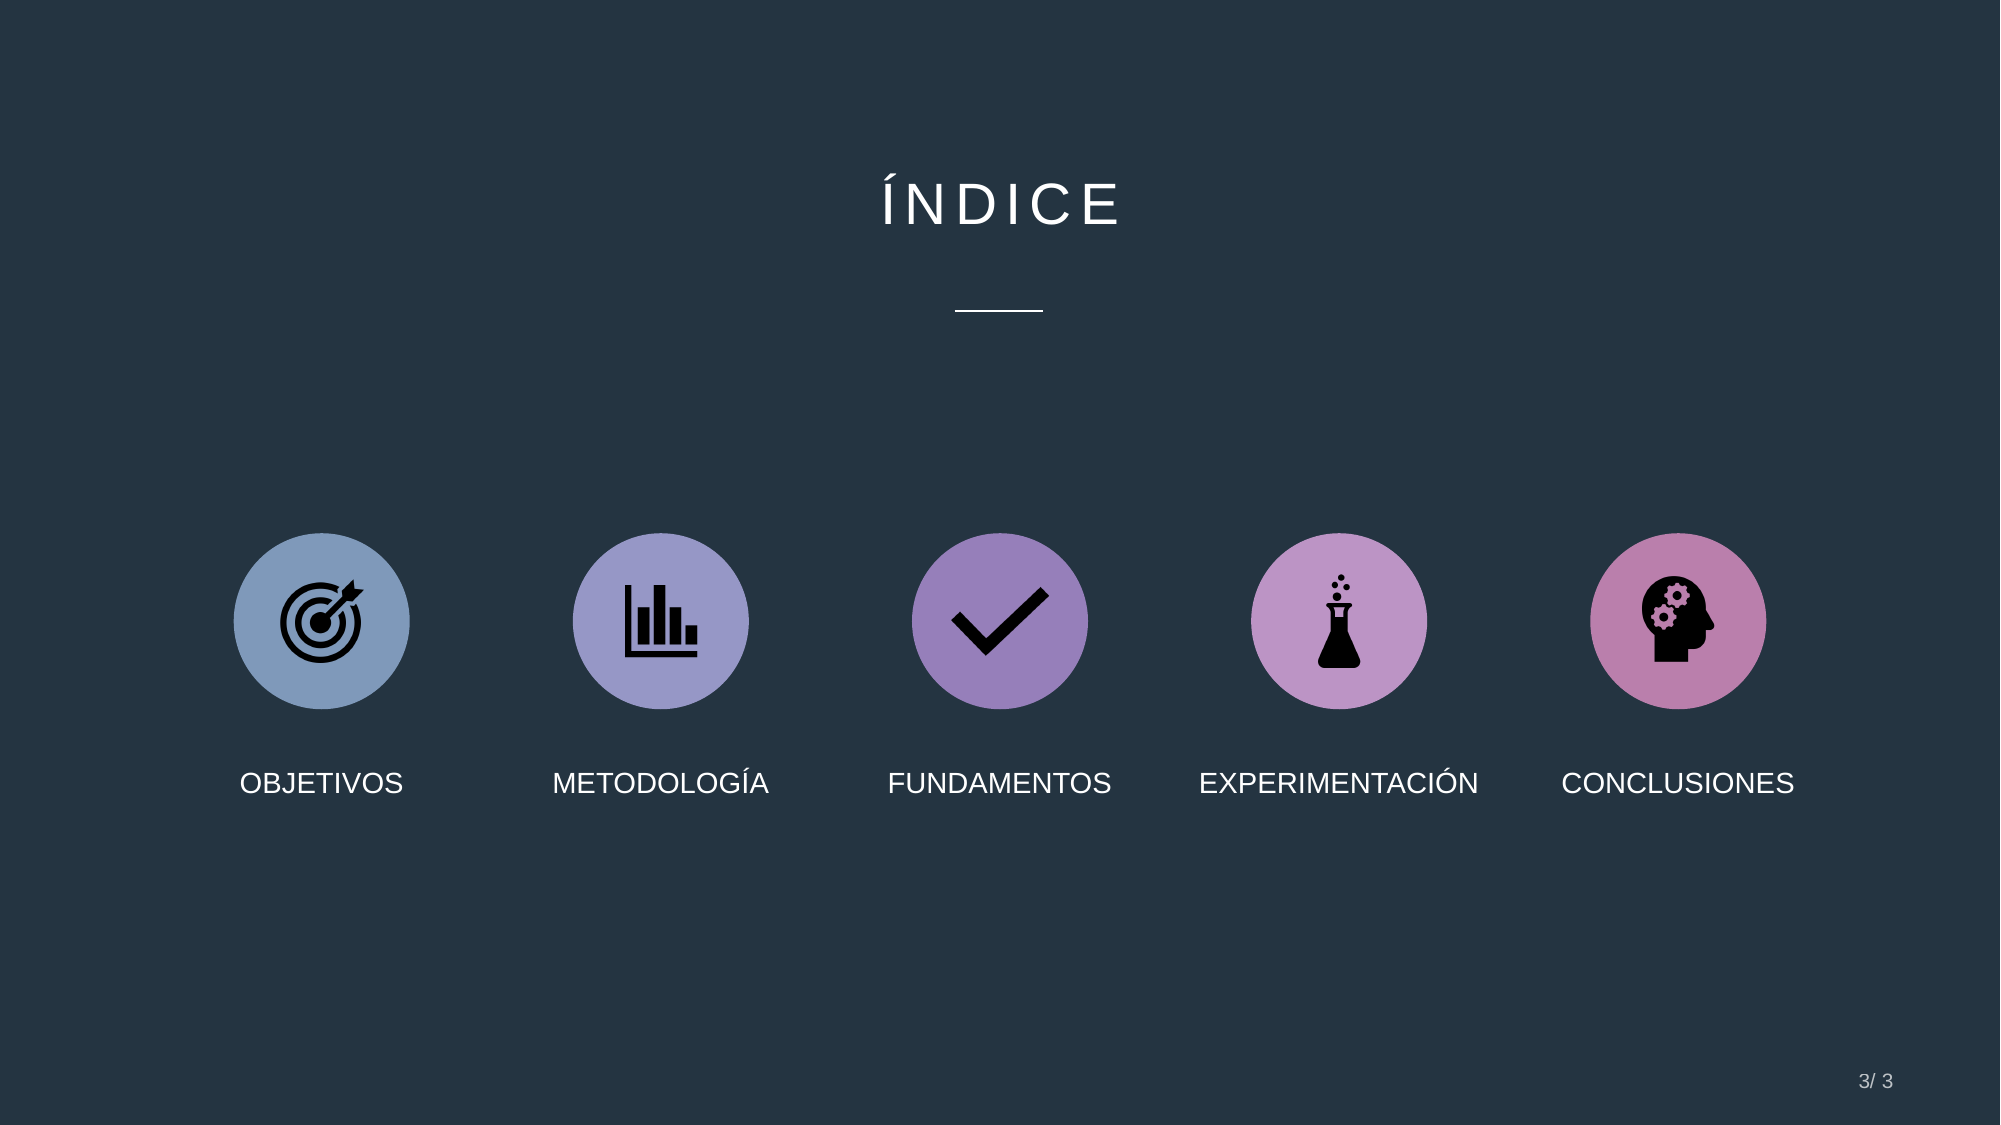

# índice
Objetivos
Metodología
Fundamentos
Experimentación
Conclusiones
3/37